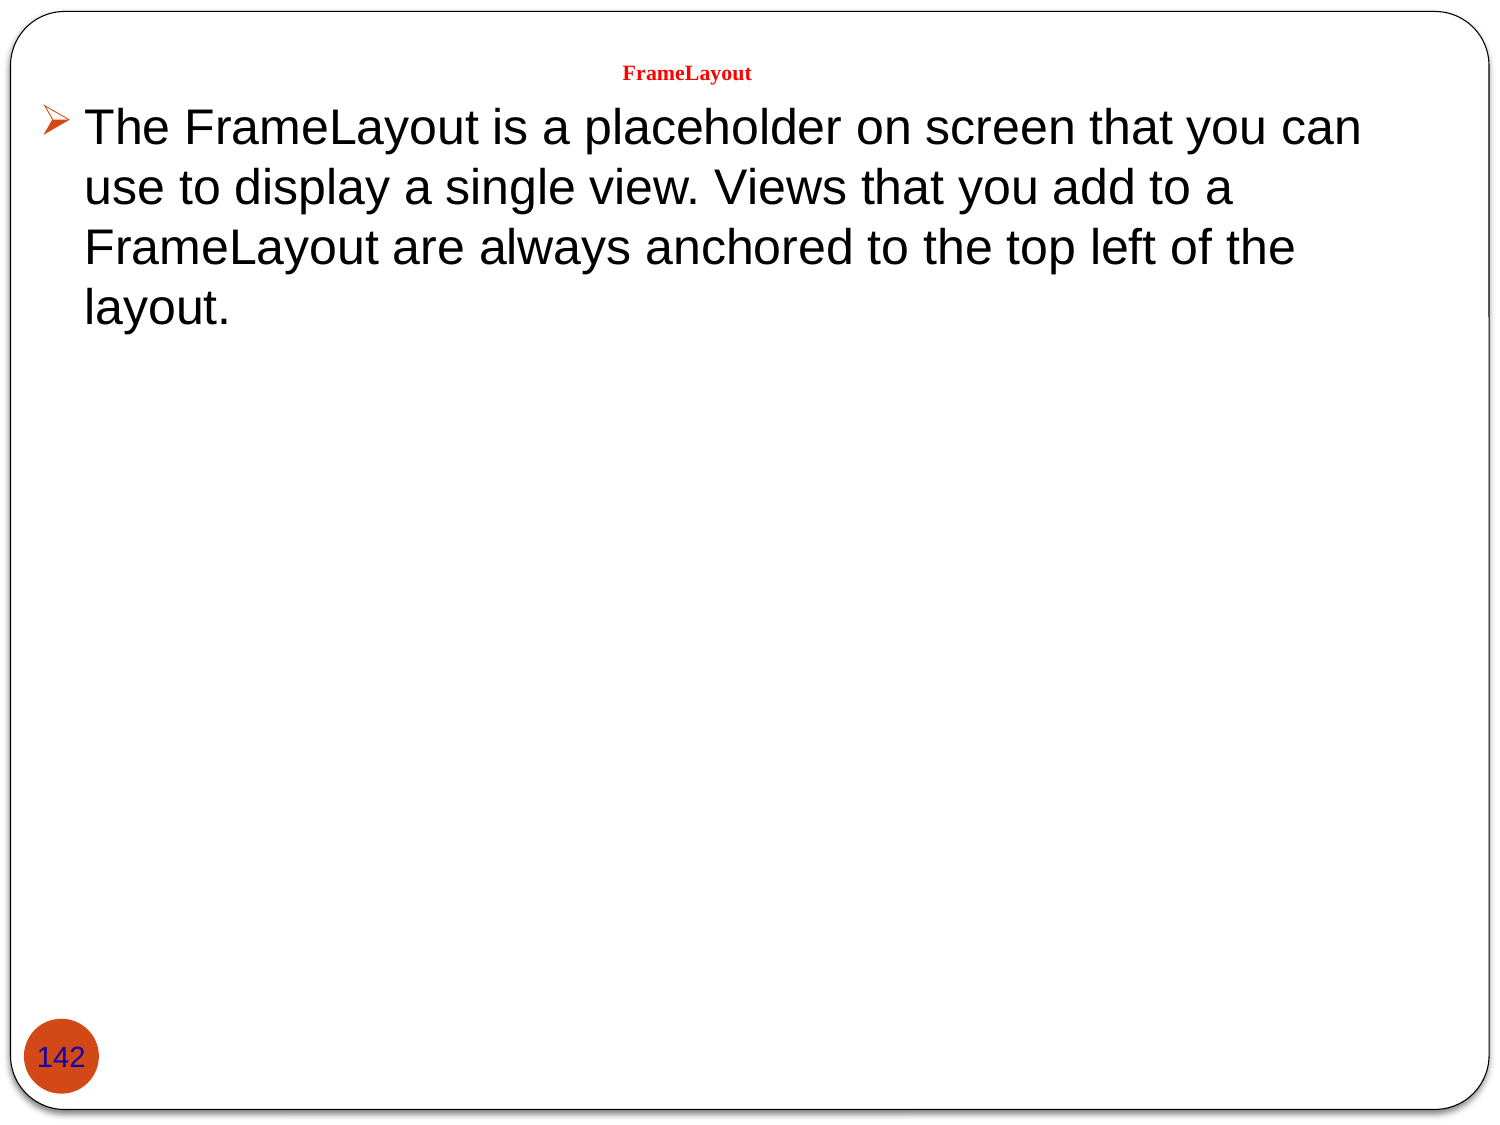

# FrameLayout
The FrameLayout is a placeholder on screen that you can use to display a single view. Views that you add to a FrameLayout are always anchored to the top left of the layout.

142